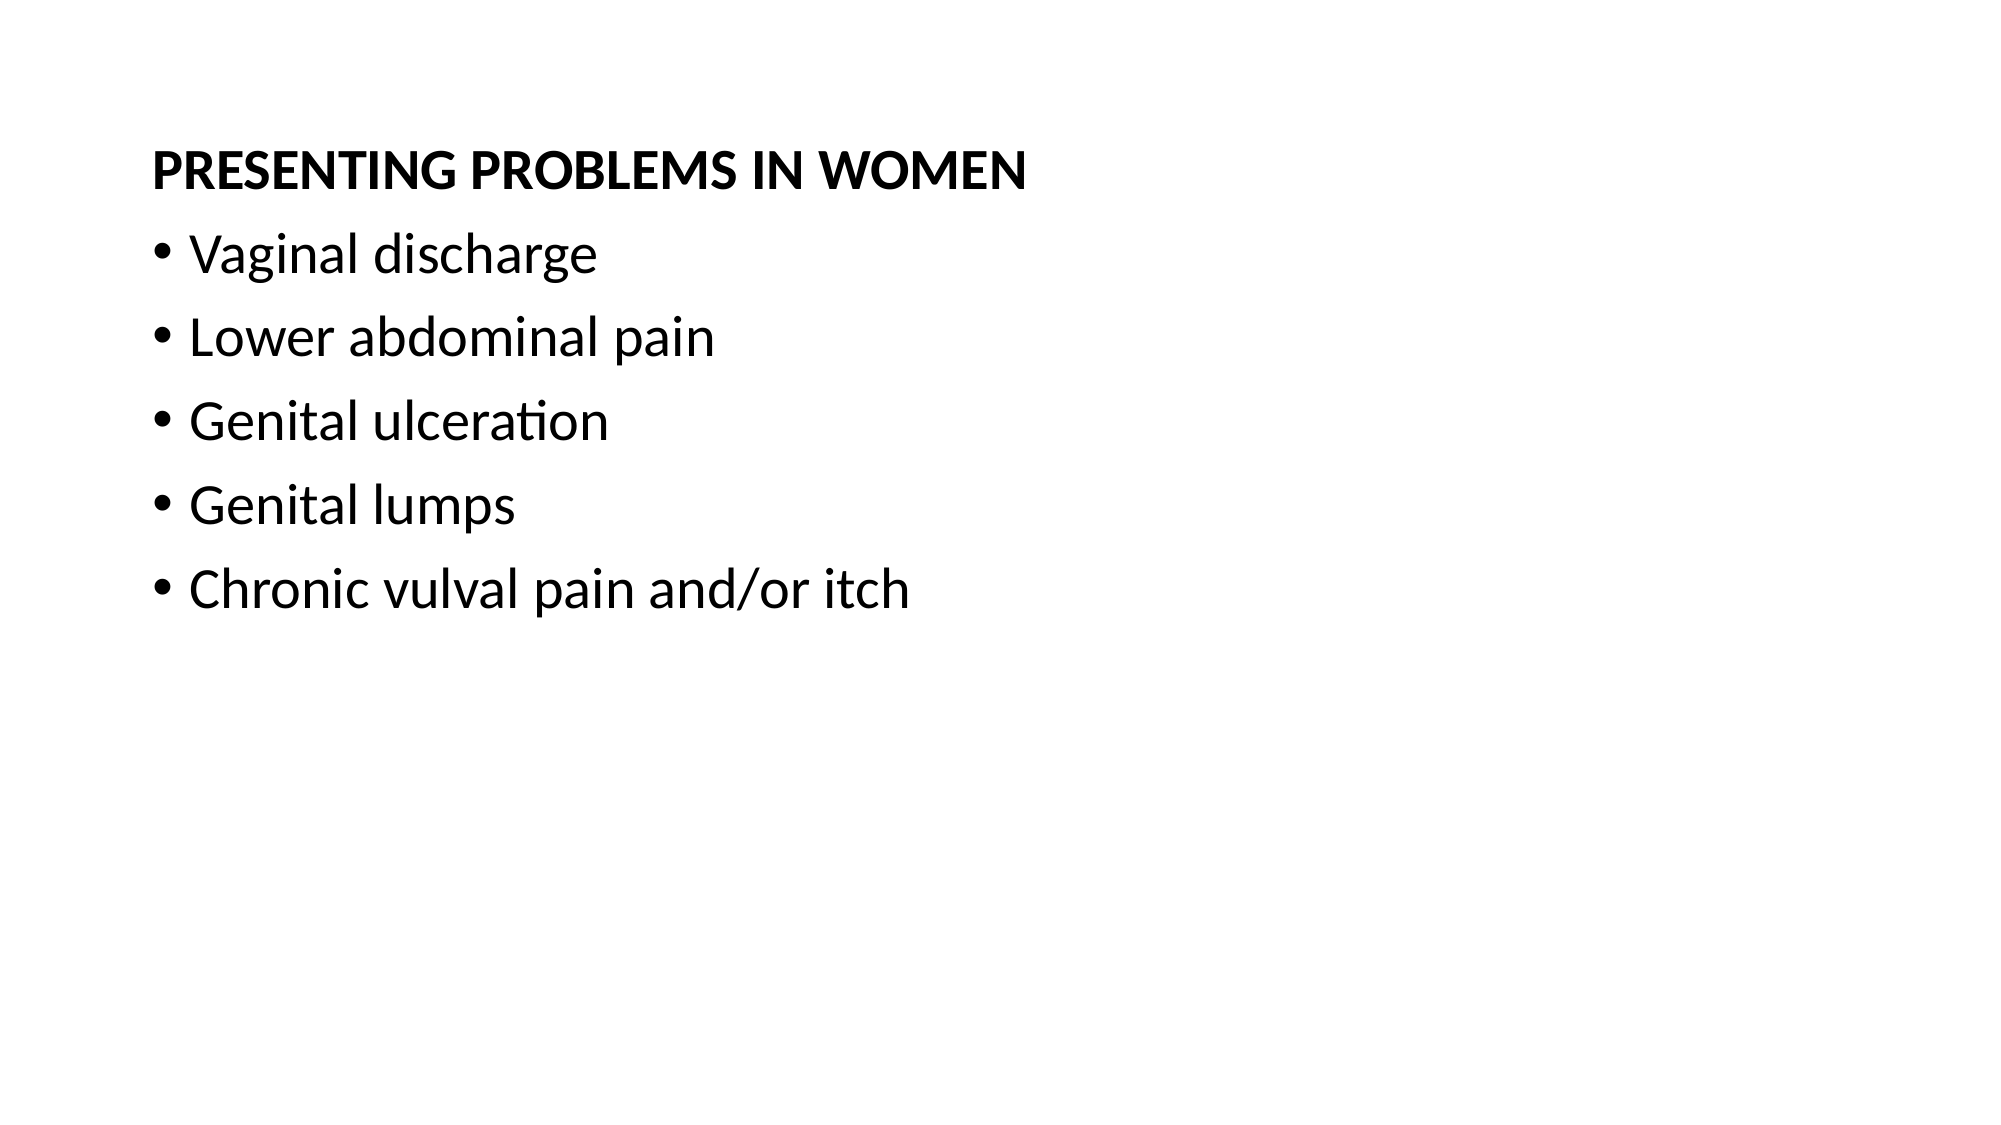

PRESENTING PROBLEMS IN WOMEN
Vaginal discharge
Lower abdominal pain
Genital ulceration
Genital lumps
Chronic vulval pain and/or itch